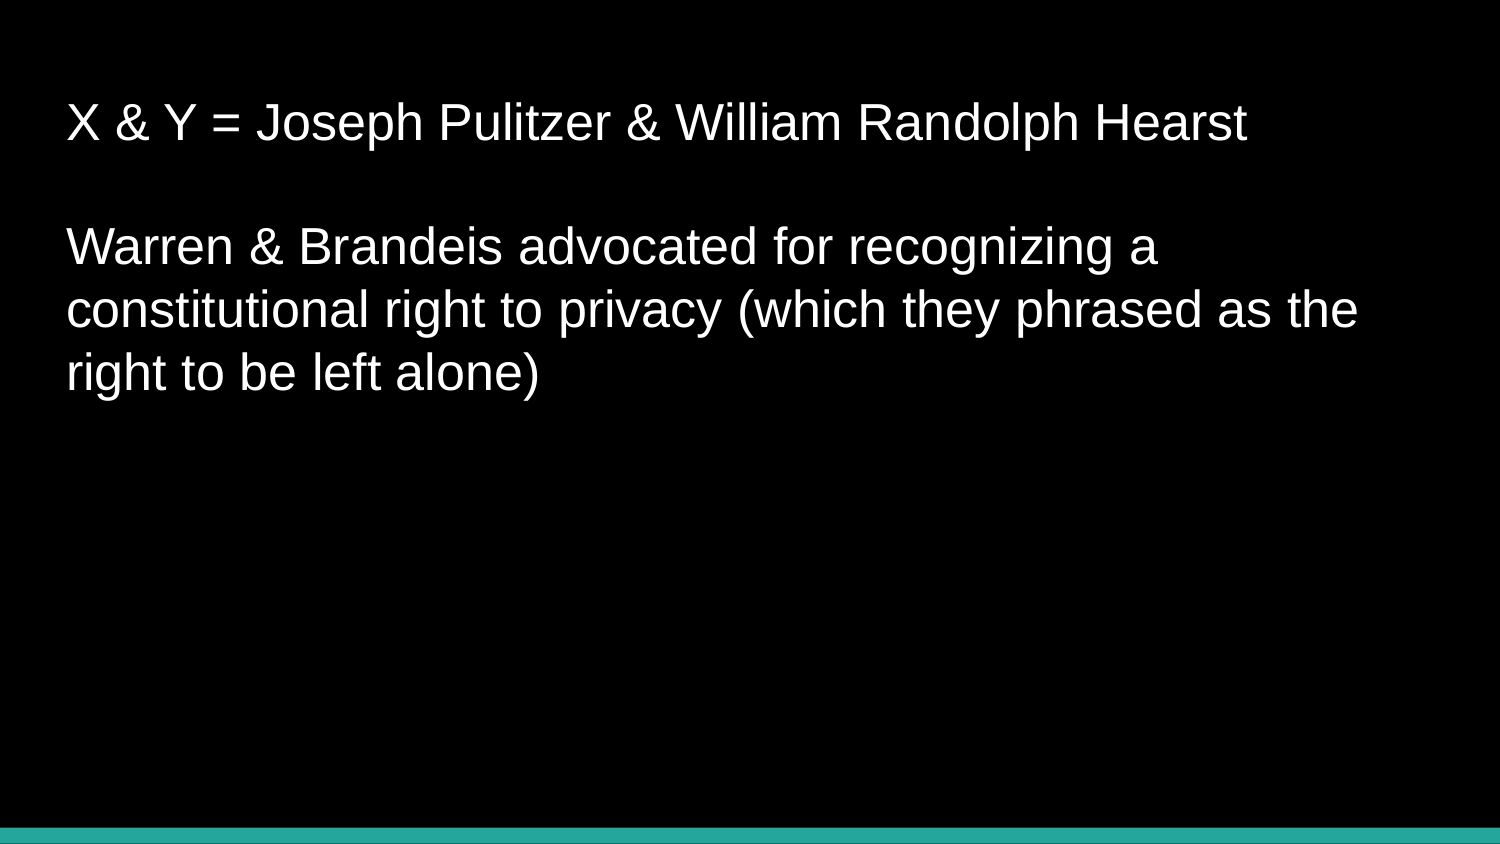

# X & Y = Joseph Pulitzer & William Randolph Hearst

Warren & Brandeis advocated for recognizing a constitutional right to privacy (which they phrased as the right to be left alone)